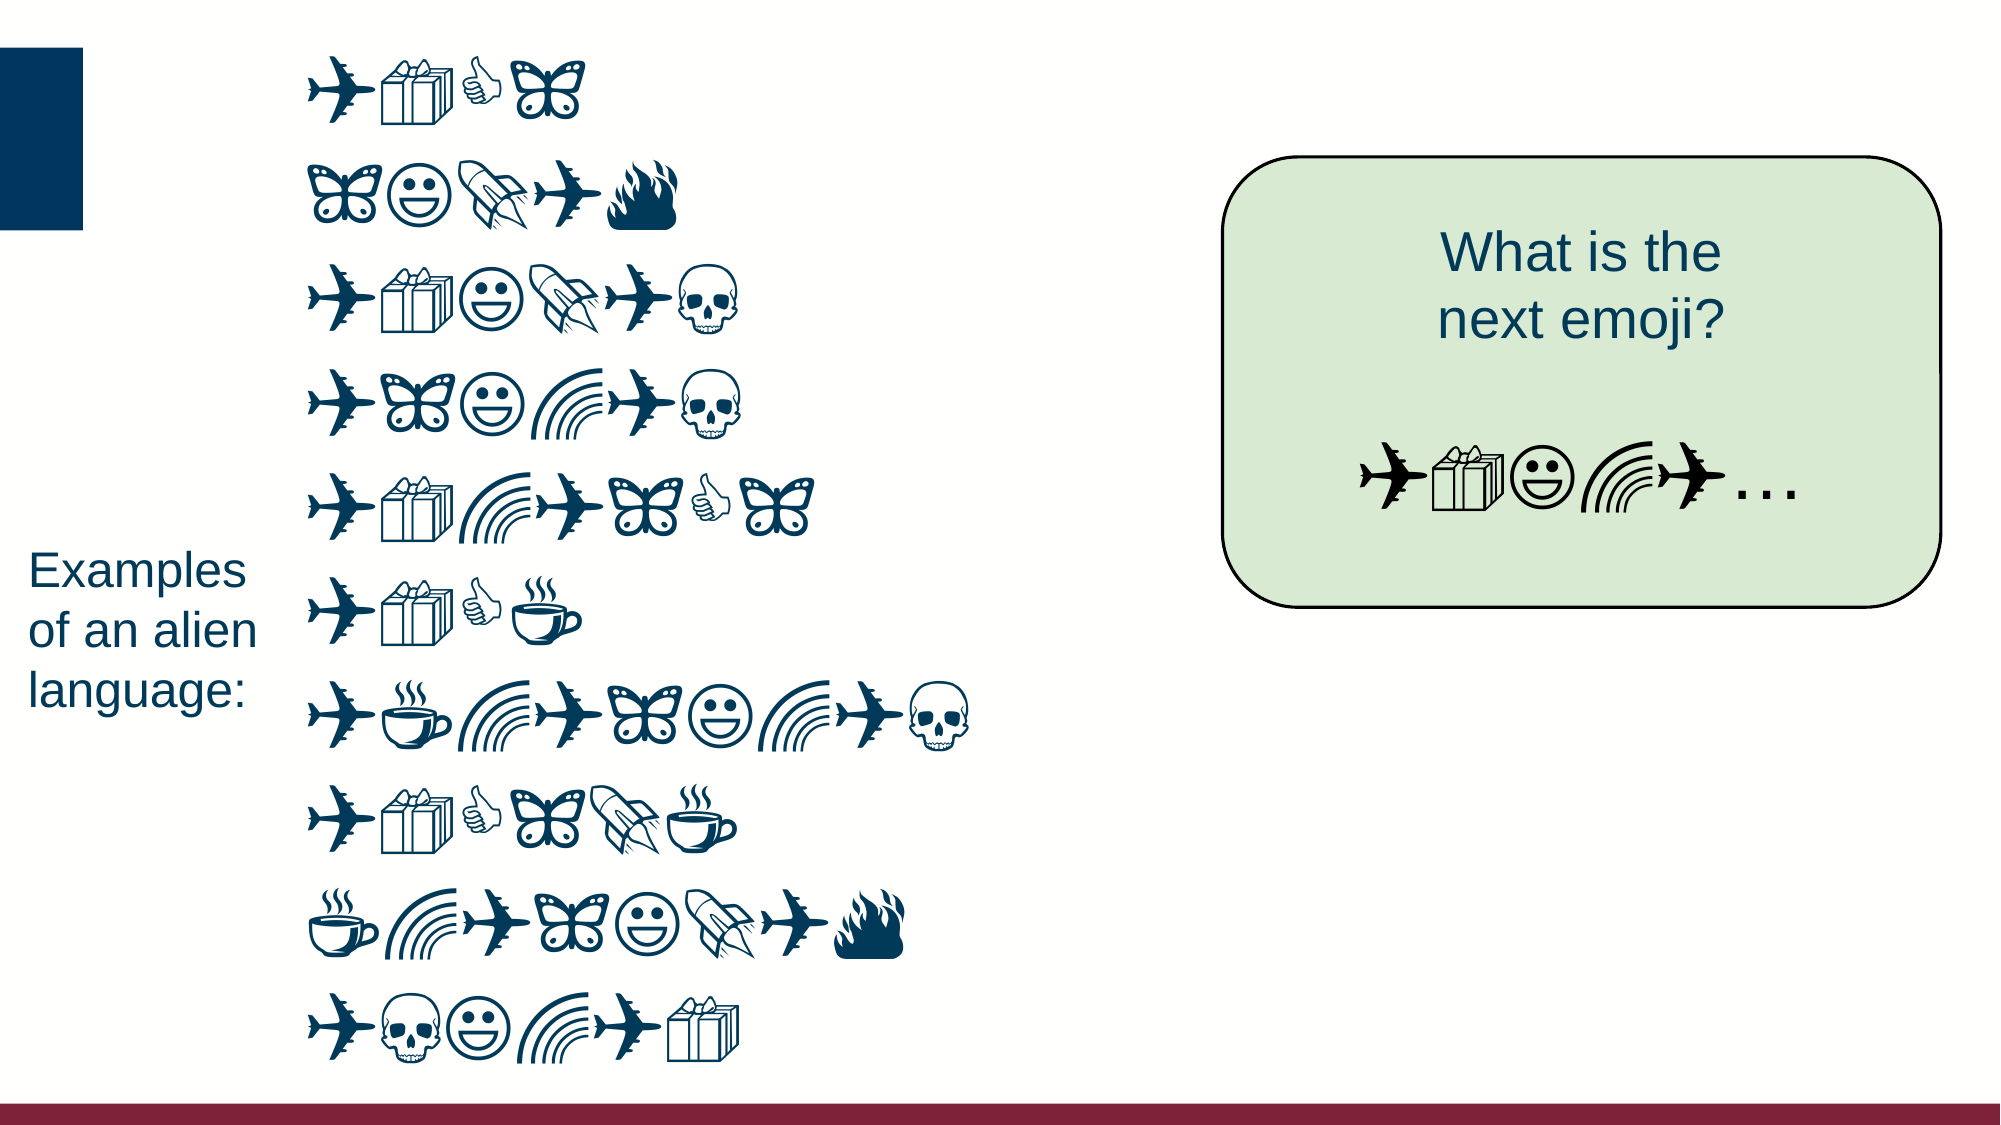

✈🎁👍🦋
🦋😃🚀✈🔥
✈🎁😃🚀✈💀
✈🦋😃🌈✈💀
✈🎁🌈✈🦋👍🦋
✈🎁👍☕
✈☕🌈✈🦋😃🌈✈💀
✈🎁👍🦋🚀☕
☕🌈✈🦋😃🚀✈🔥
✈💀😃🌈✈🎁

What is the next emoji?
✈🎁😃🌈✈…
Examples of an alien language: